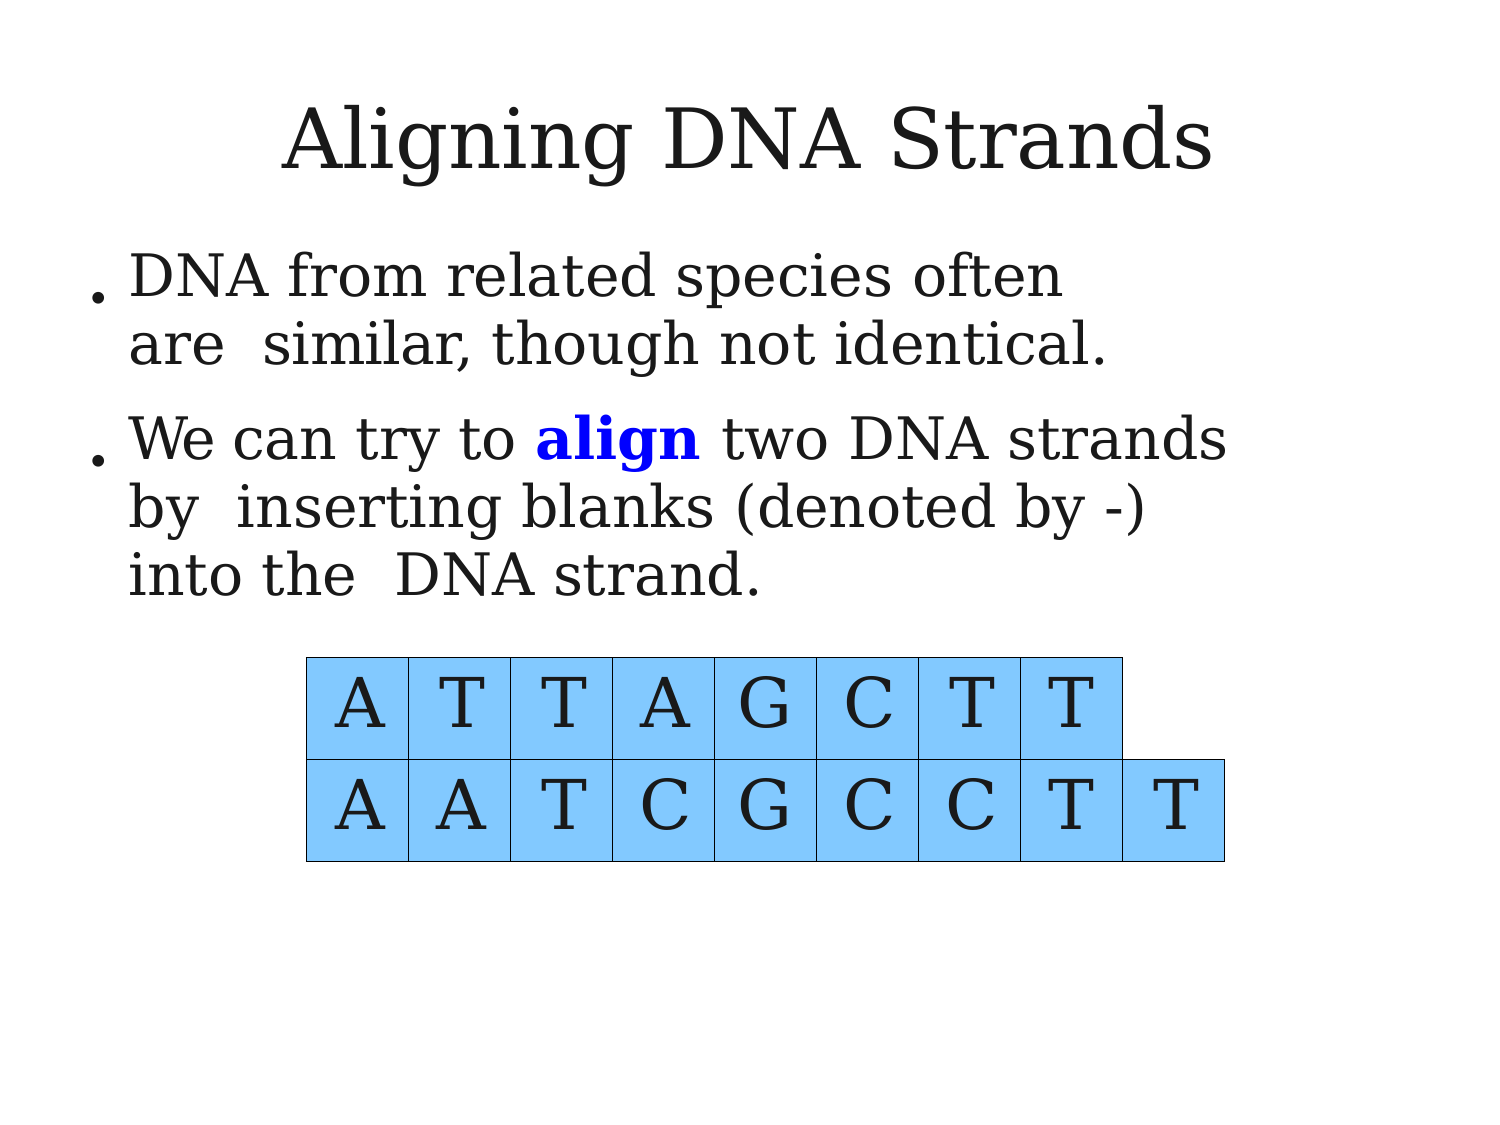

# Aligning DNA Strands
DNA from related species often are  similar, though not identical.
We can try to align two DNA strands by  inserting blanks (denoted by -) into the  DNA strand.
●
●

| A | T | T | A | G | C | T | T |  |
| --- | --- | --- | --- | --- | --- | --- | --- | --- |
| A | A | T | C | G | C | C | T | T |